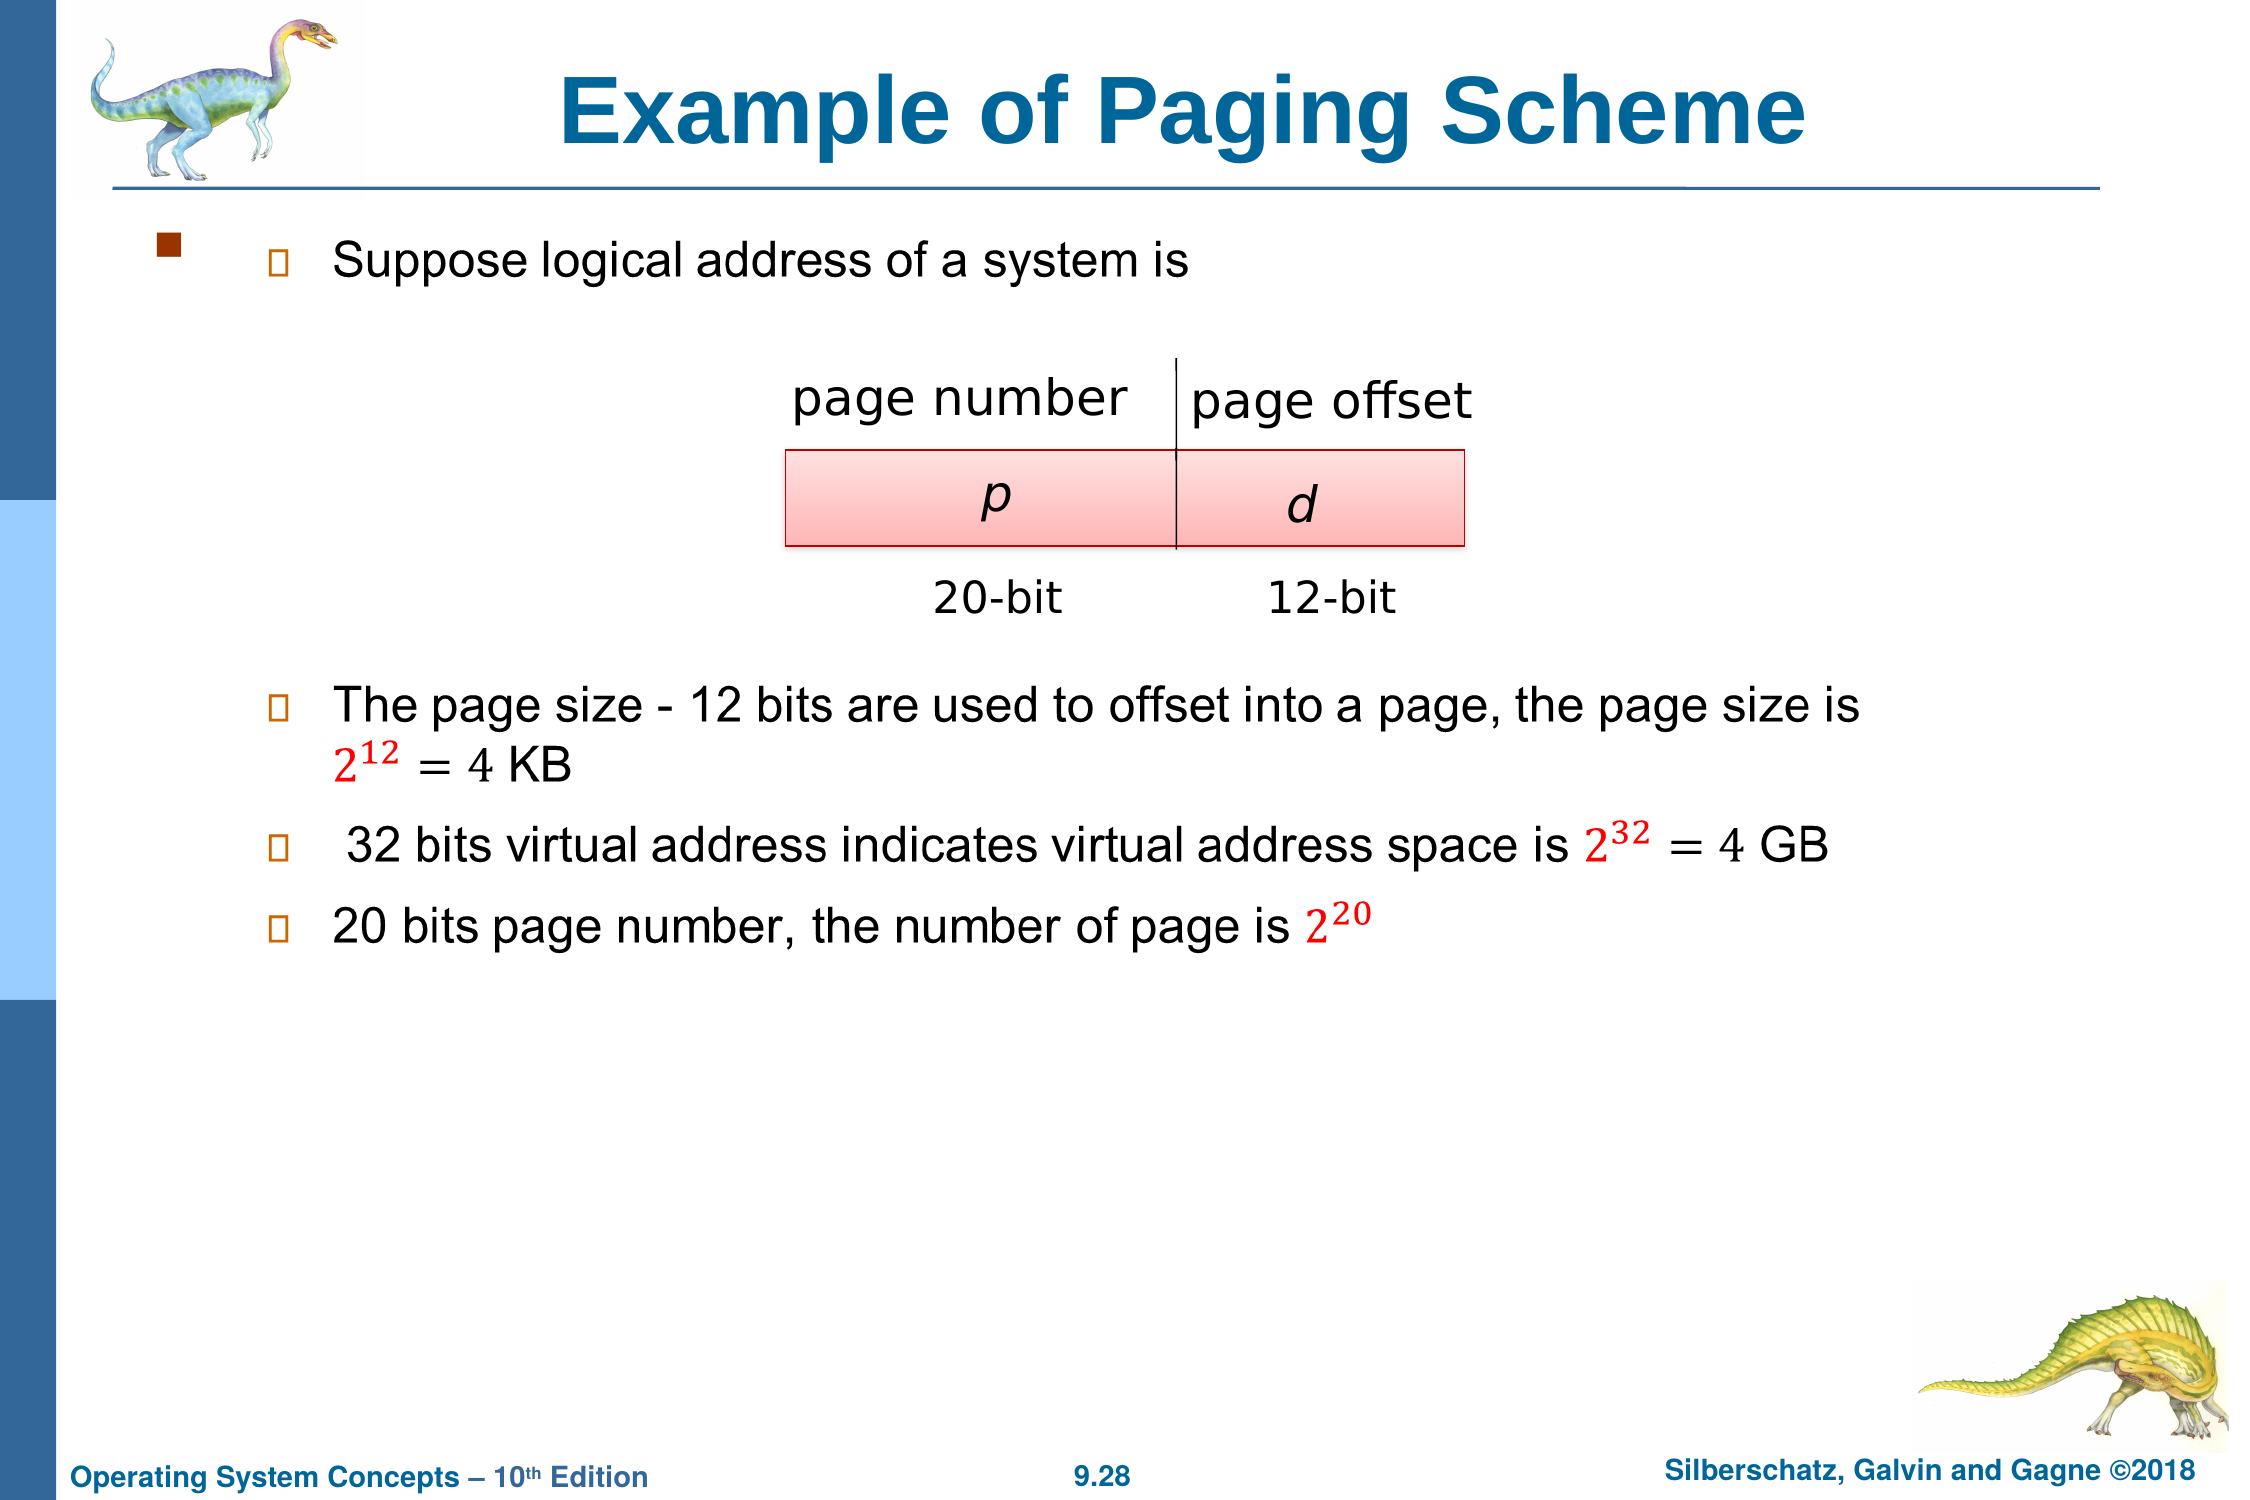

# Example of Paging Scheme

page number

page offset

p
d
20-bit
12-bit